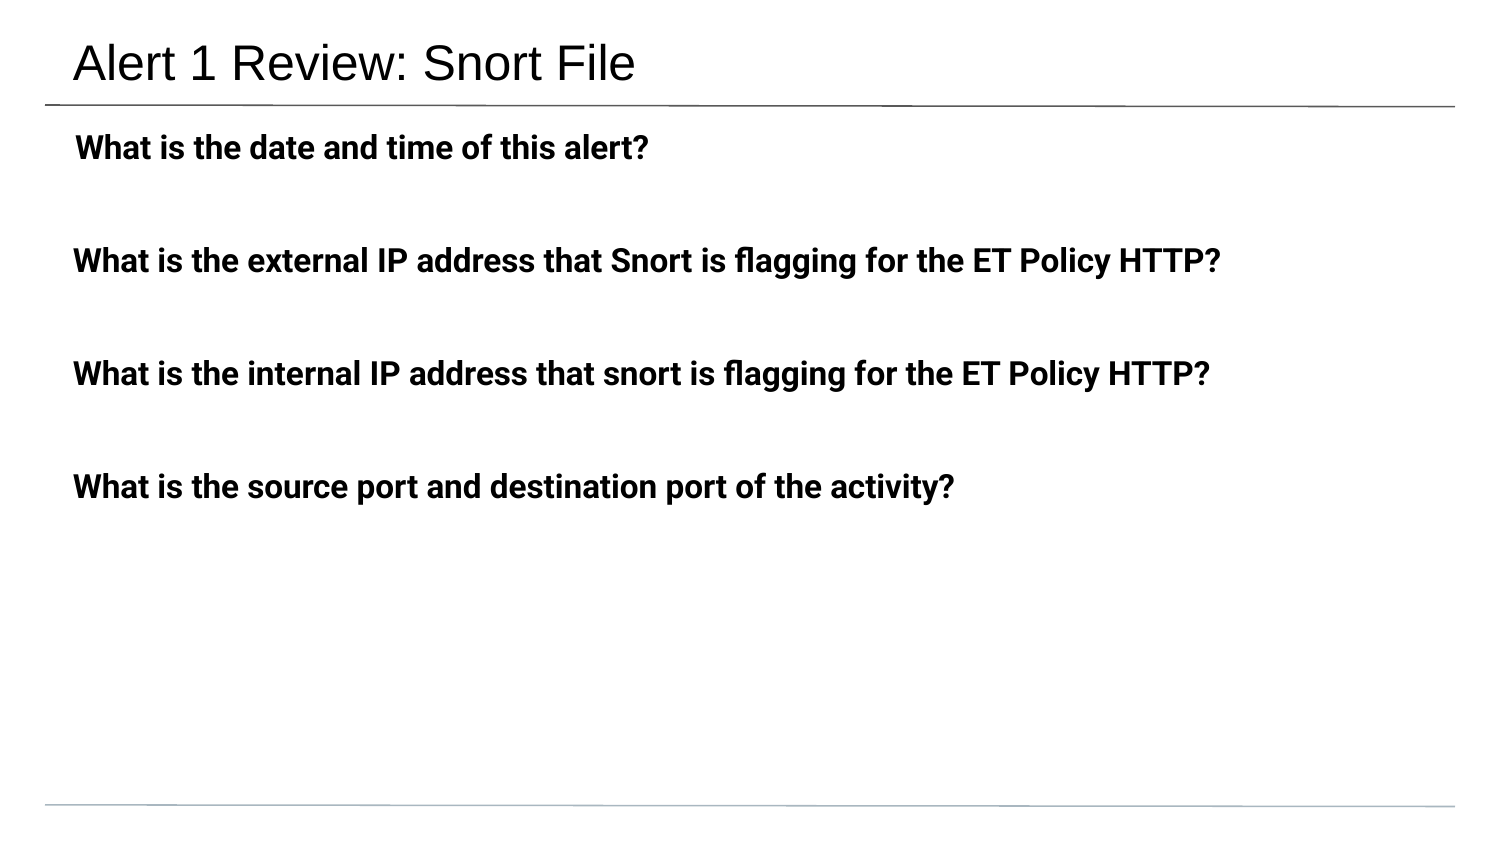

# Alert 1 Review: Snort File
What is the date and time of this alert?
What is the external IP address that Snort is flagging for the ET Policy HTTP?
What is the internal IP address that snort is flagging for the ET Policy HTTP?
What is the source port and destination port of the activity?